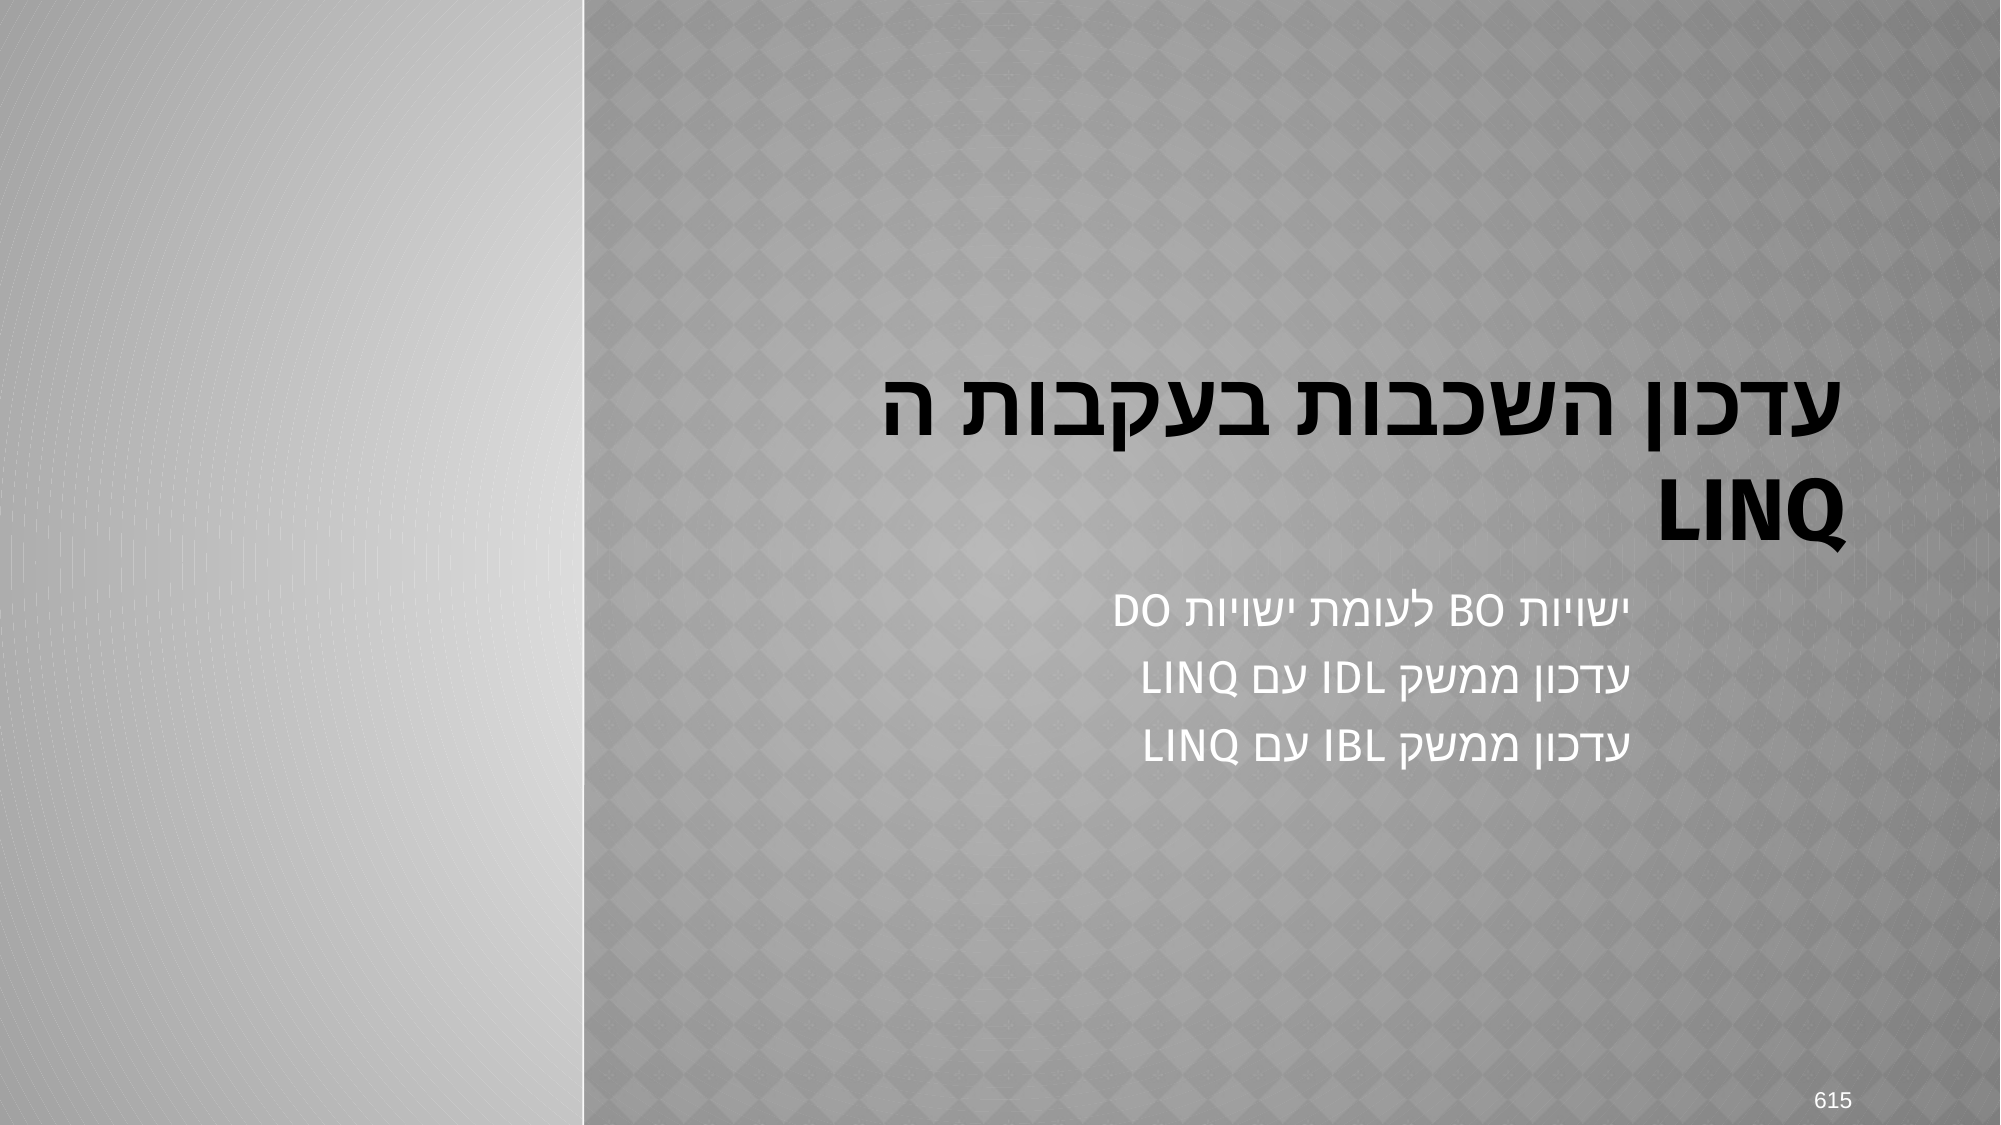

# עדכון השכבות בעקבות ה LINQ
ישויות BO לעומת ישויות DO
עדכון ממשק IDL עם LINQ
עדכון ממשק IBL עם LINQ

615